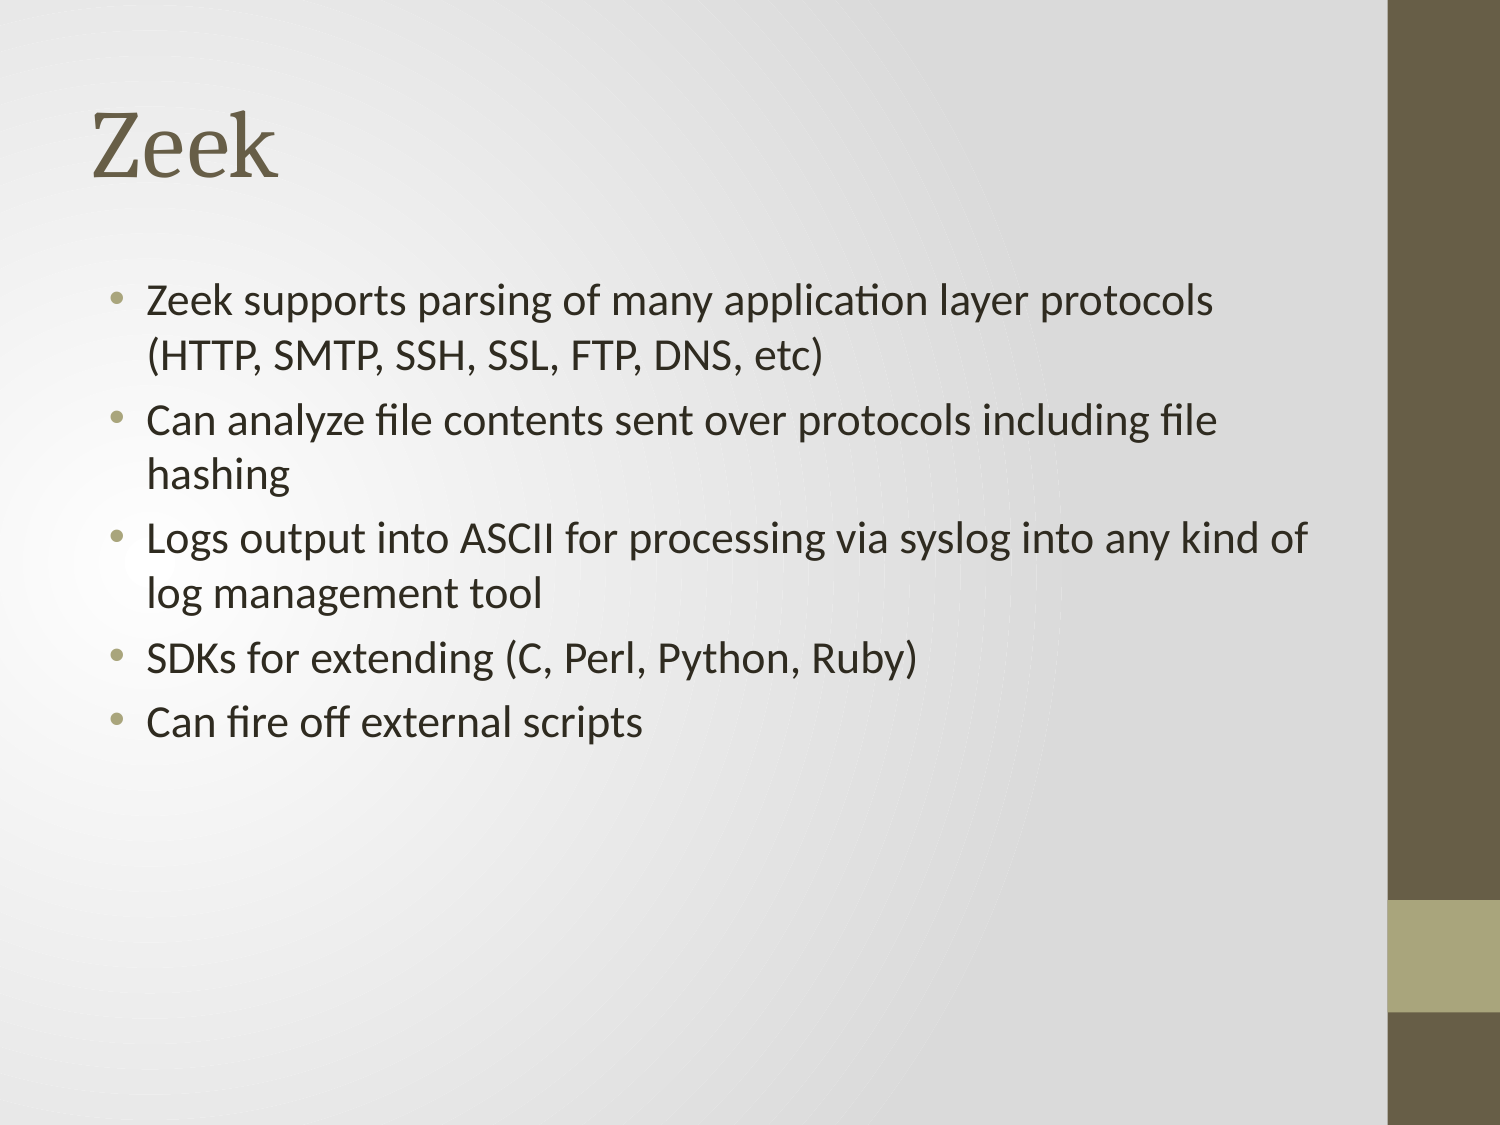

# Zeek
Zeek supports parsing of many application layer protocols (HTTP, SMTP, SSH, SSL, FTP, DNS, etc)
Can analyze file contents sent over protocols including file hashing
Logs output into ASCII for processing via syslog into any kind of log management tool
SDKs for extending (C, Perl, Python, Ruby)
Can fire off external scripts